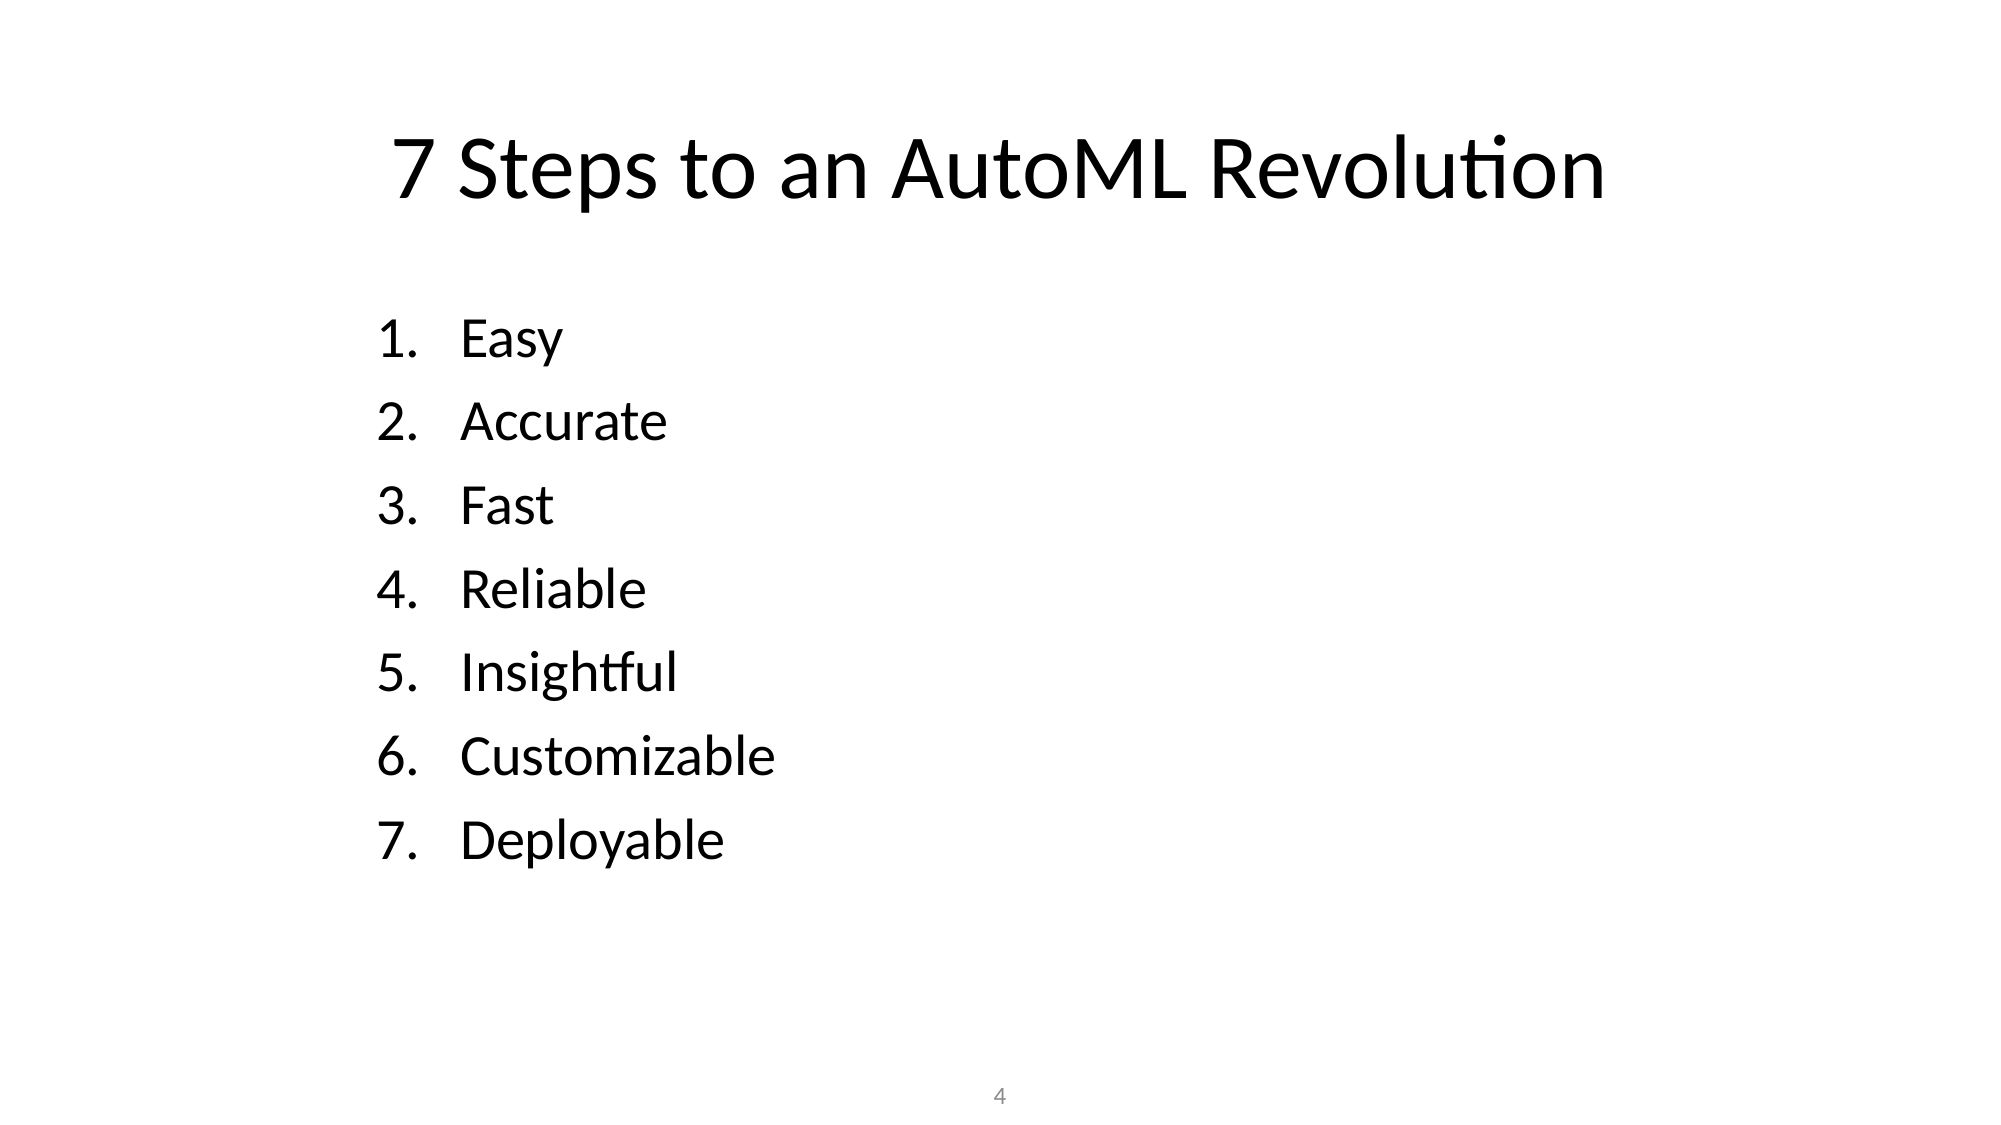

# 7 Steps to an AutoML Revolution
Easy
Accurate
Fast
Reliable
Insightful
Customizable
Deployable
4